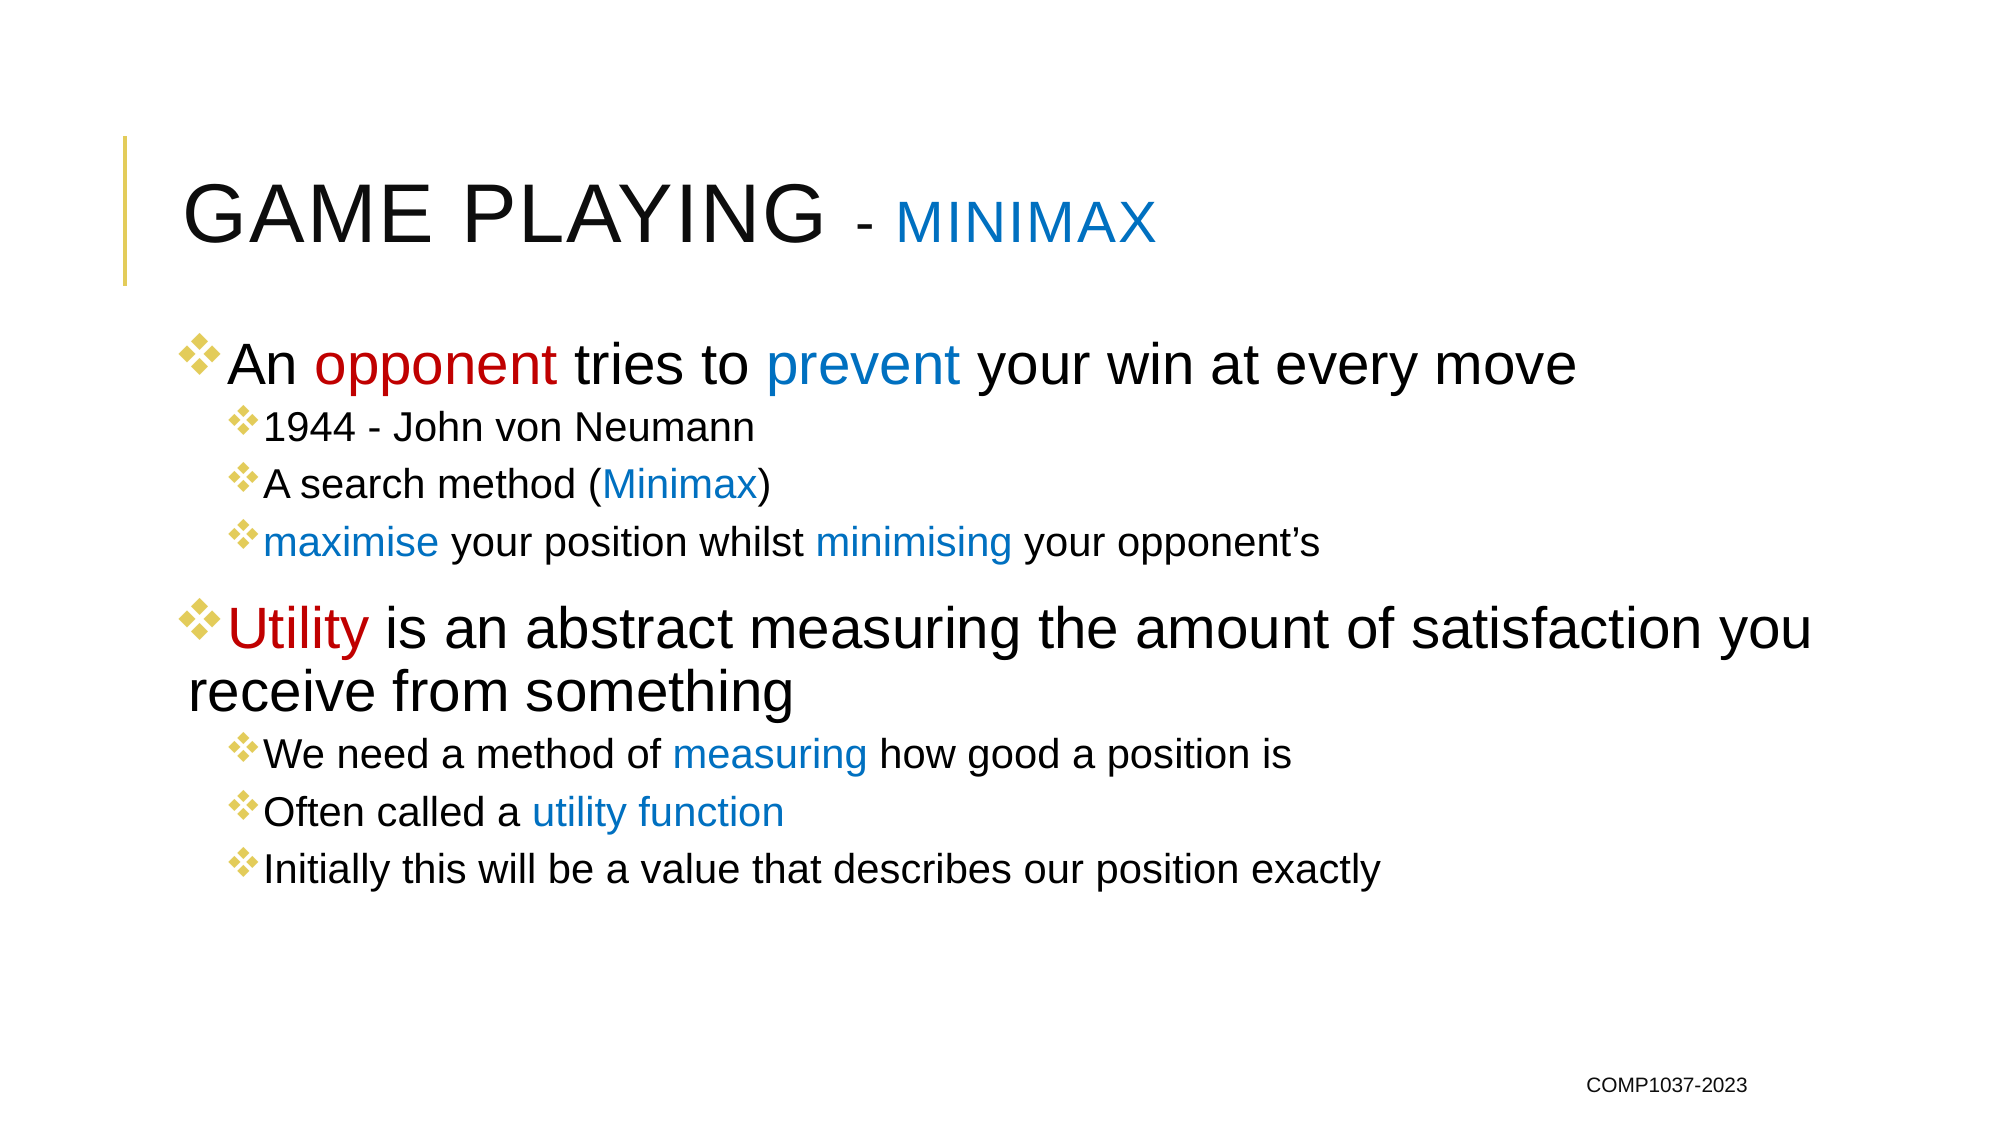

# Game Playing - Minimax
An opponent tries to prevent your win at every move
1944 - John von Neumann
A search method (Minimax)
maximise your position whilst minimising your opponent’s
Utility is an abstract measuring the amount of satisfaction you receive from something
We need a method of measuring how good a position is
Often called a utility function
Initially this will be a value that describes our position exactly
COMP1037-2023